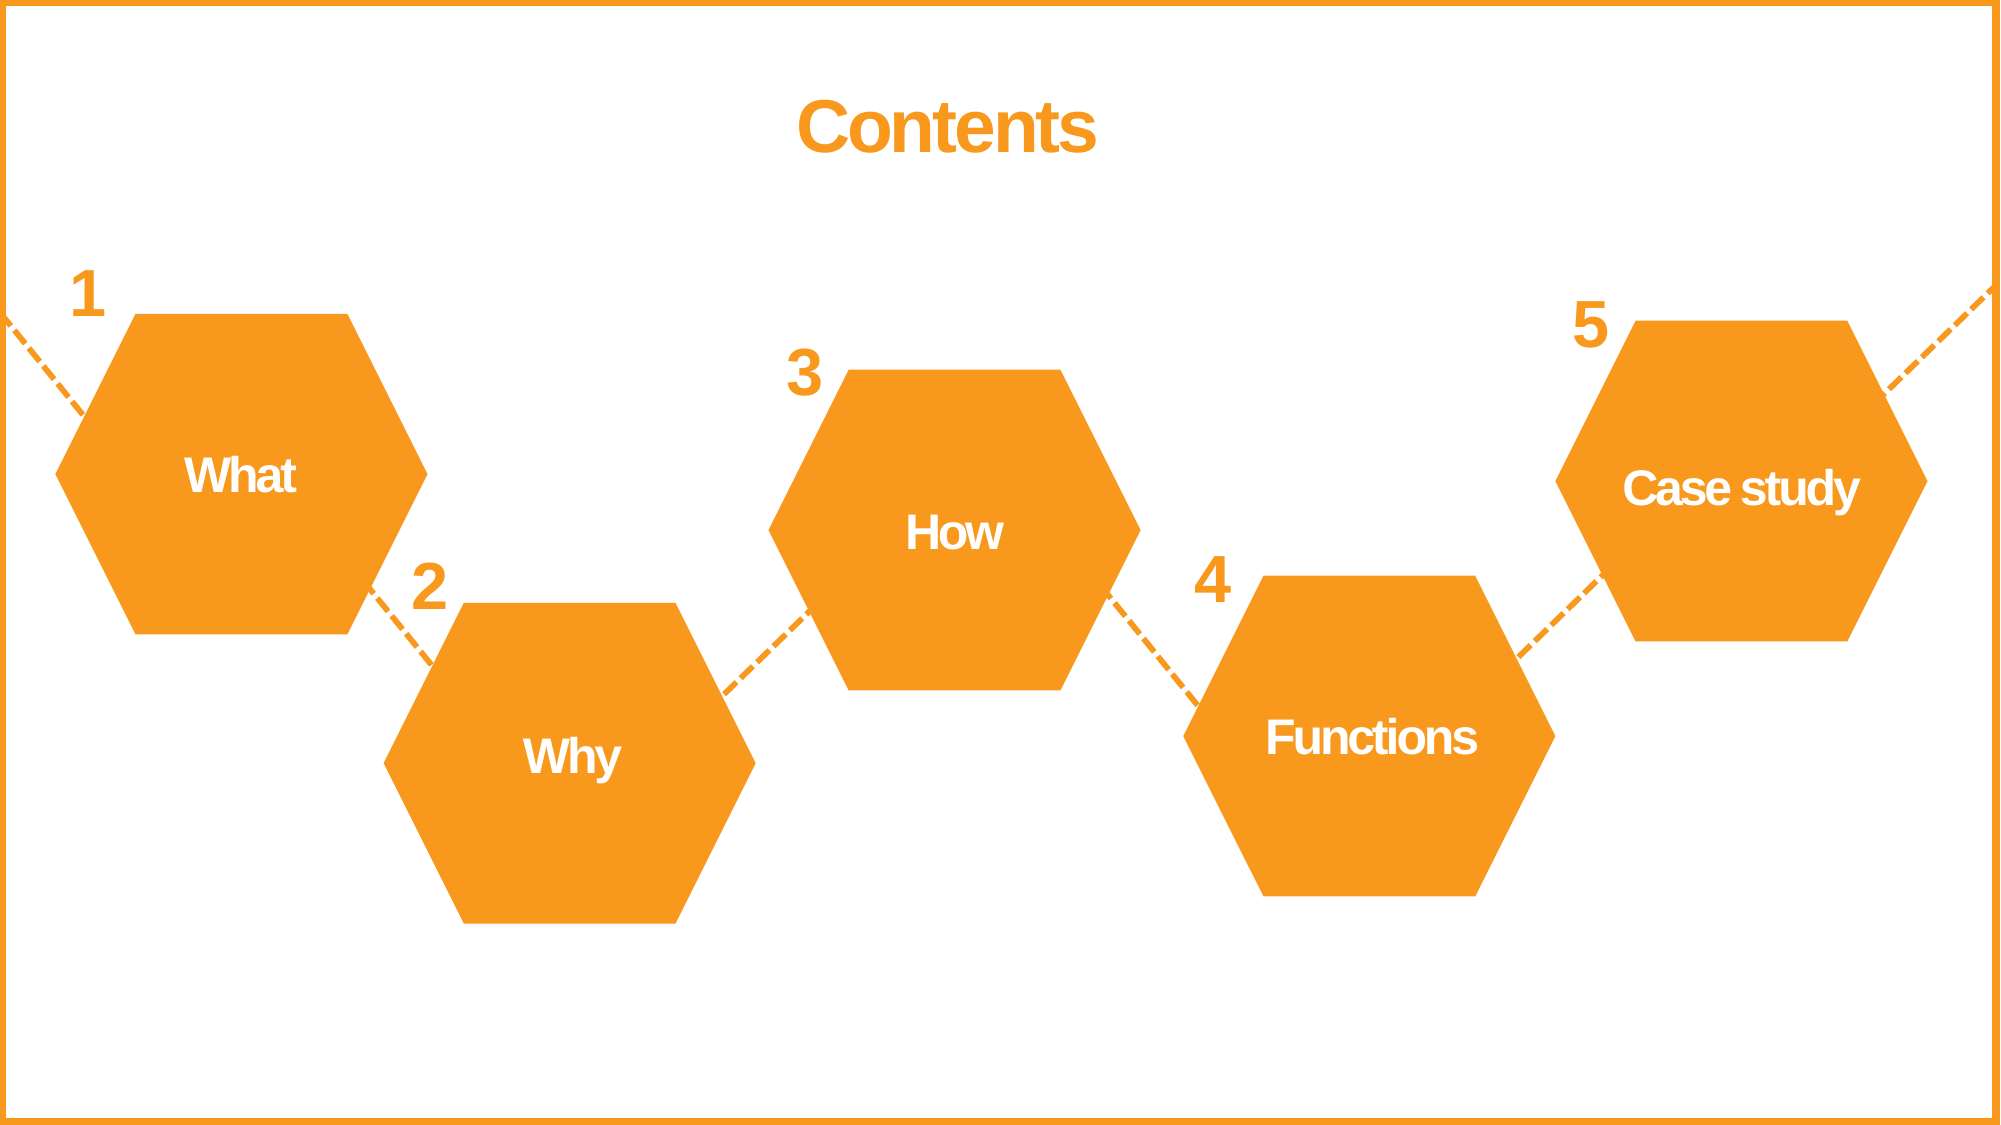

Contents
1
5

3

What
Case study
How
4
2

Functions
Why